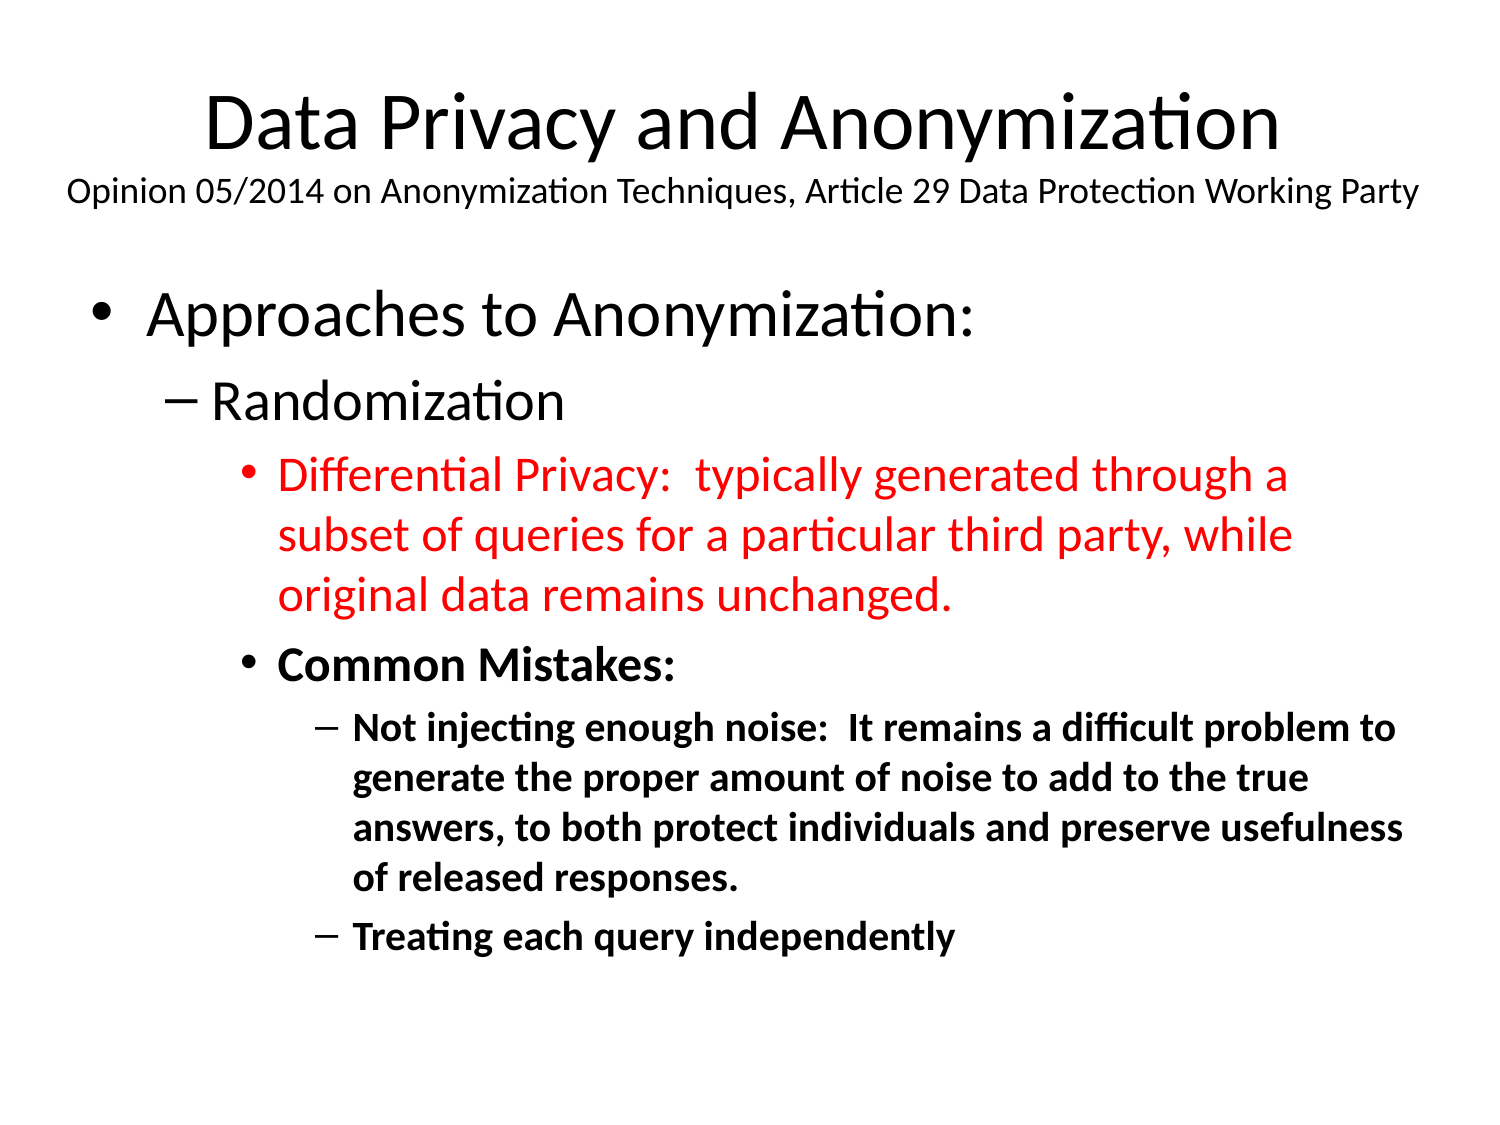

# Data Privacy and Anonymization Opinion 05/2014 on Anonymization Techniques, Article 29 Data Protection Working Party
Approaches to Anonymization:
Randomization
Differential Privacy:  typically generated through a subset of queries for a particular third party, while original data remains unchanged.
Common Mistakes:
Not injecting enough noise:  It remains a difficult problem to generate the proper amount of noise to add to the true answers, to both protect individuals and preserve usefulness of released responses.
Treating each query independently